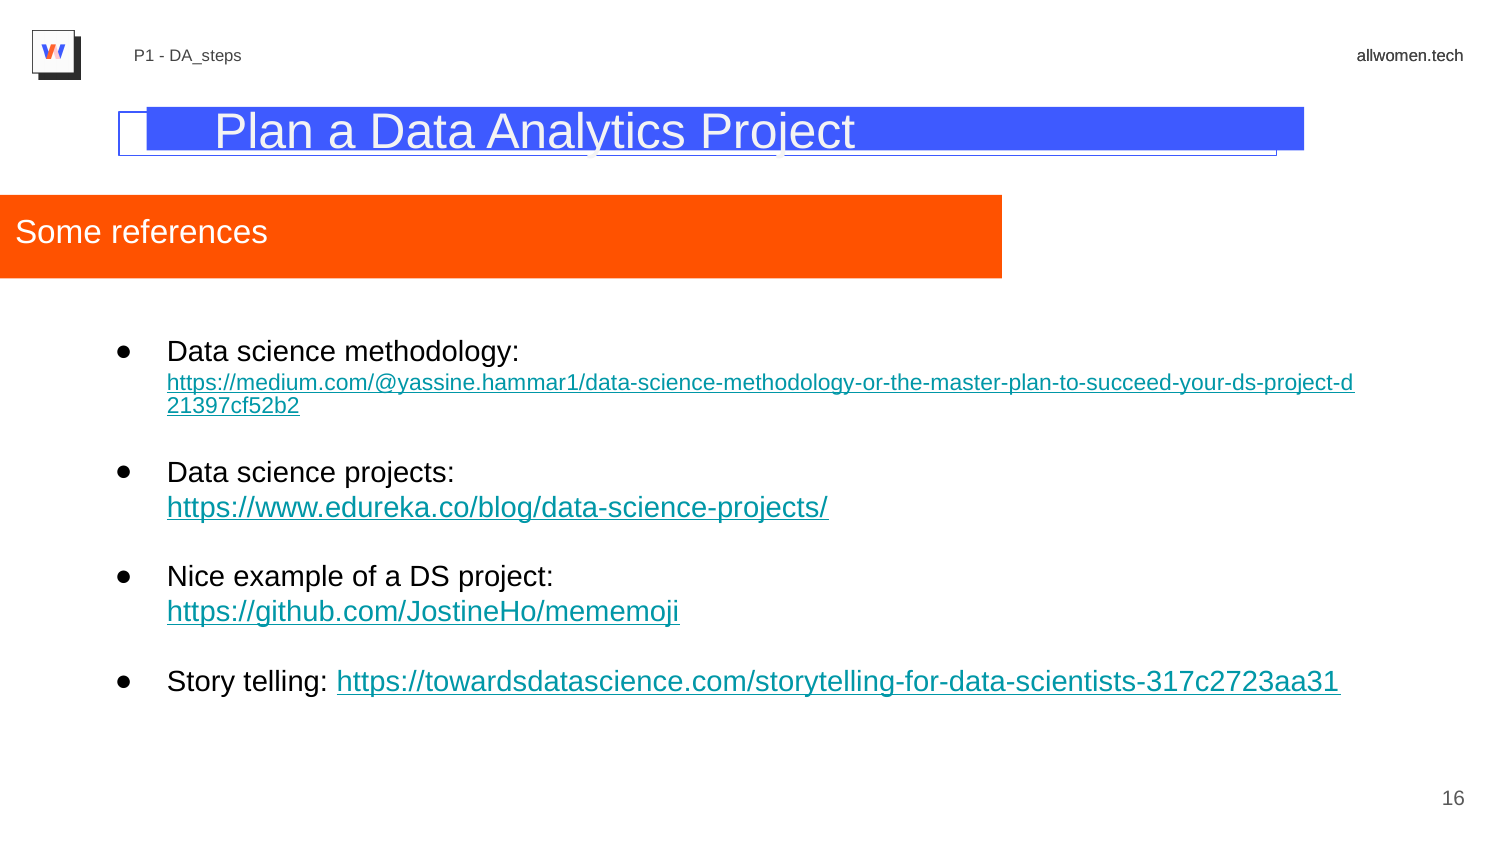

Plan a Data Analytics Project

Some references
Data science methodology:
https://medium.com/@yassine.hammar1/data-science-methodology-or-the-master-plan-to-succeed-your-ds-project-d21397cf52b2

Data science projects:
https://www.edureka.co/blog/data-science-projects/

Nice example of a DS project:
https://github.com/JostineHo/mememoji

Story telling: https://towardsdatascience.com/storytelling-for-data-scientists-317c2723aa31

16